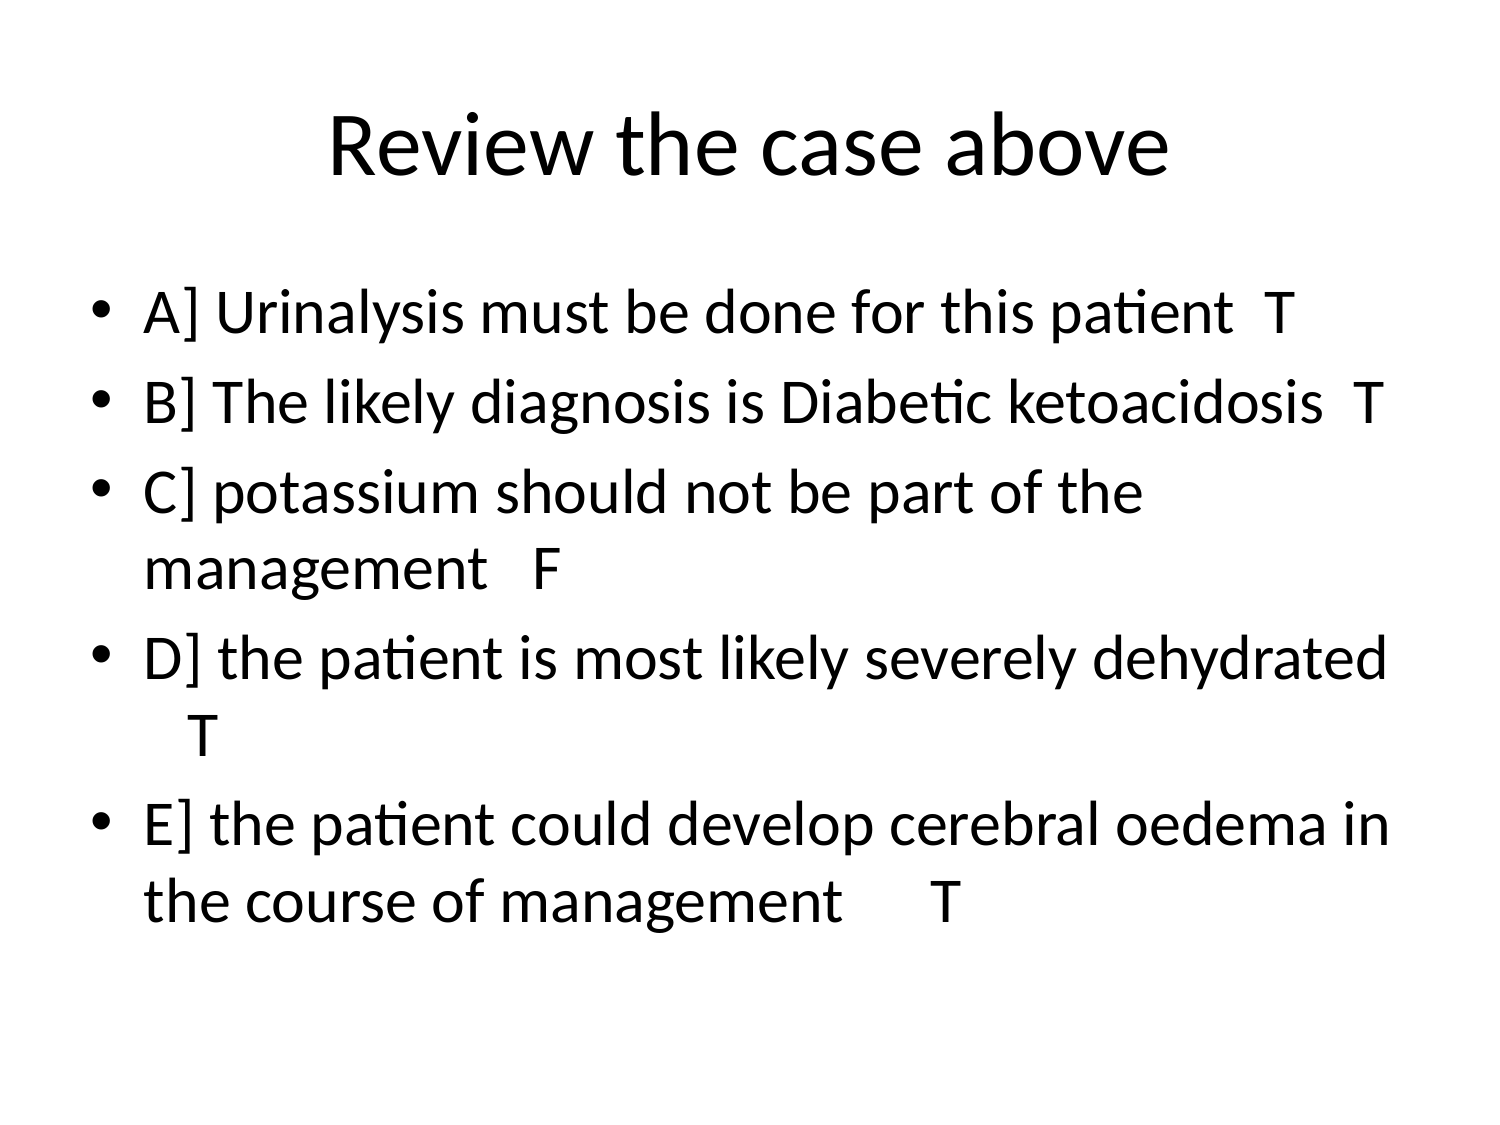

# Review the case above
A] Urinalysis must be done for this patient  T
B] The likely diagnosis is Diabetic ketoacidosis  T
C] potassium should not be part of the management   F
D] the patient is most likely severely dehydrated     T
E] the patient could develop cerebral oedema in the course of management      T